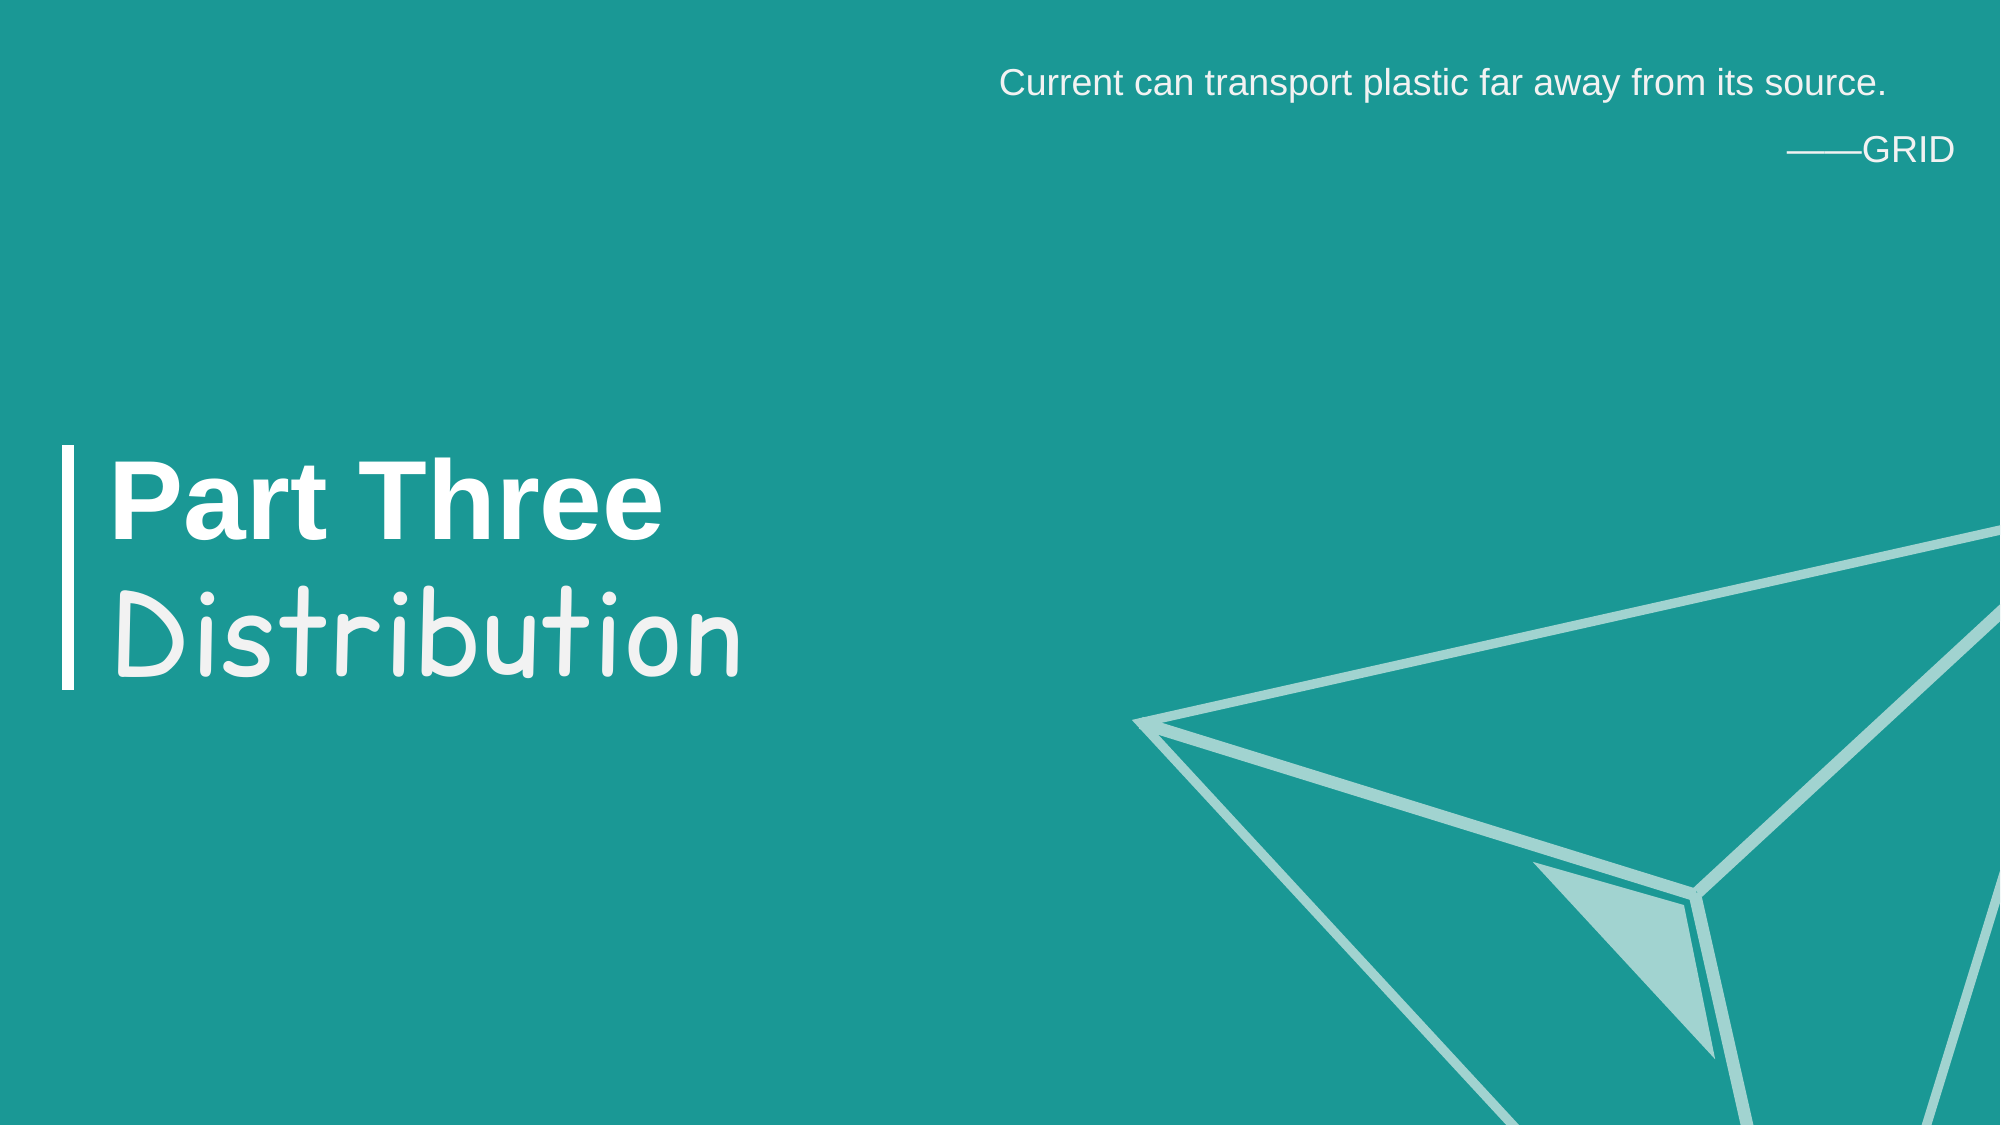

Current can transport plastic far away from its source.
——GRID
Part Three
Distribution